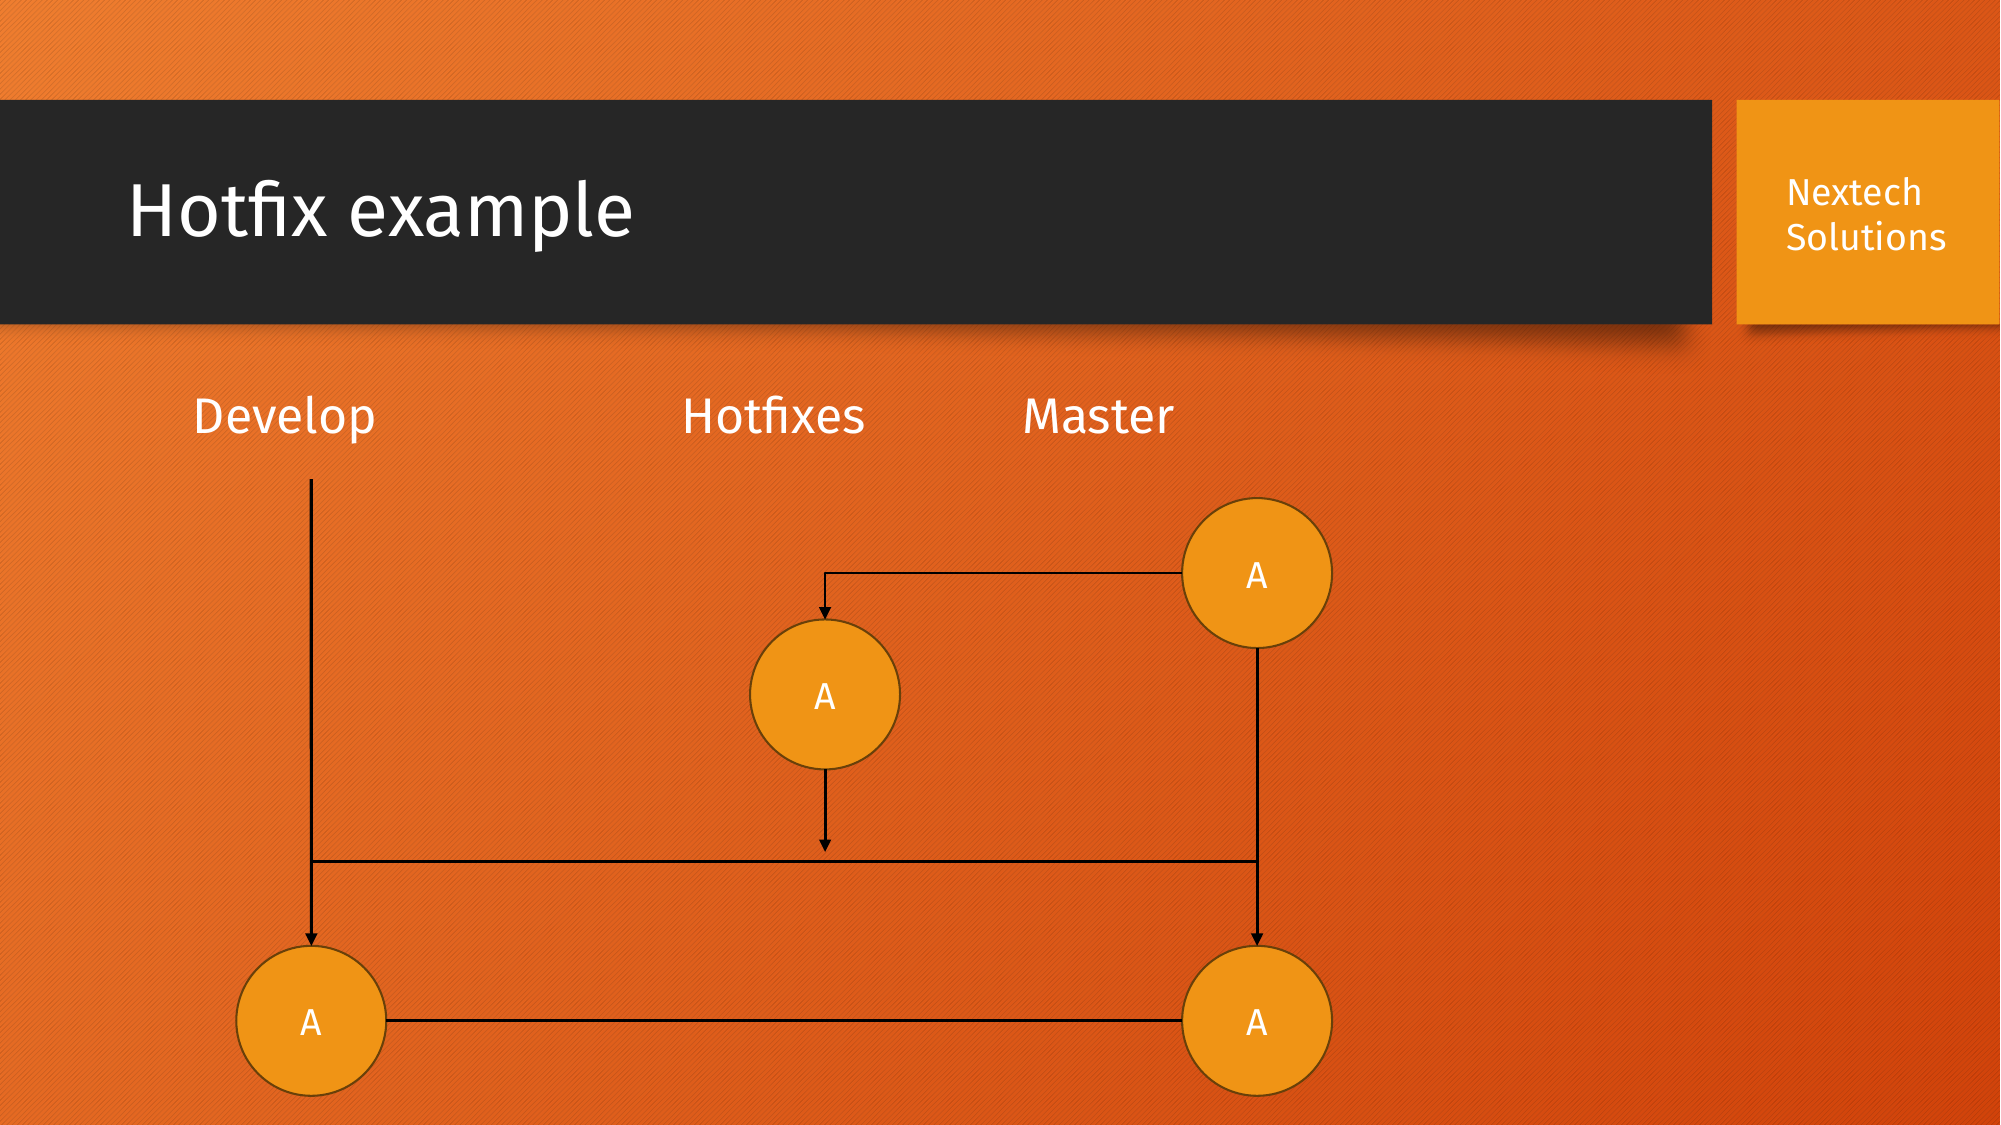

# Hotfix example
Nextech Solutions
     Develop                       Hotfixes	           Master
A
A
A
A